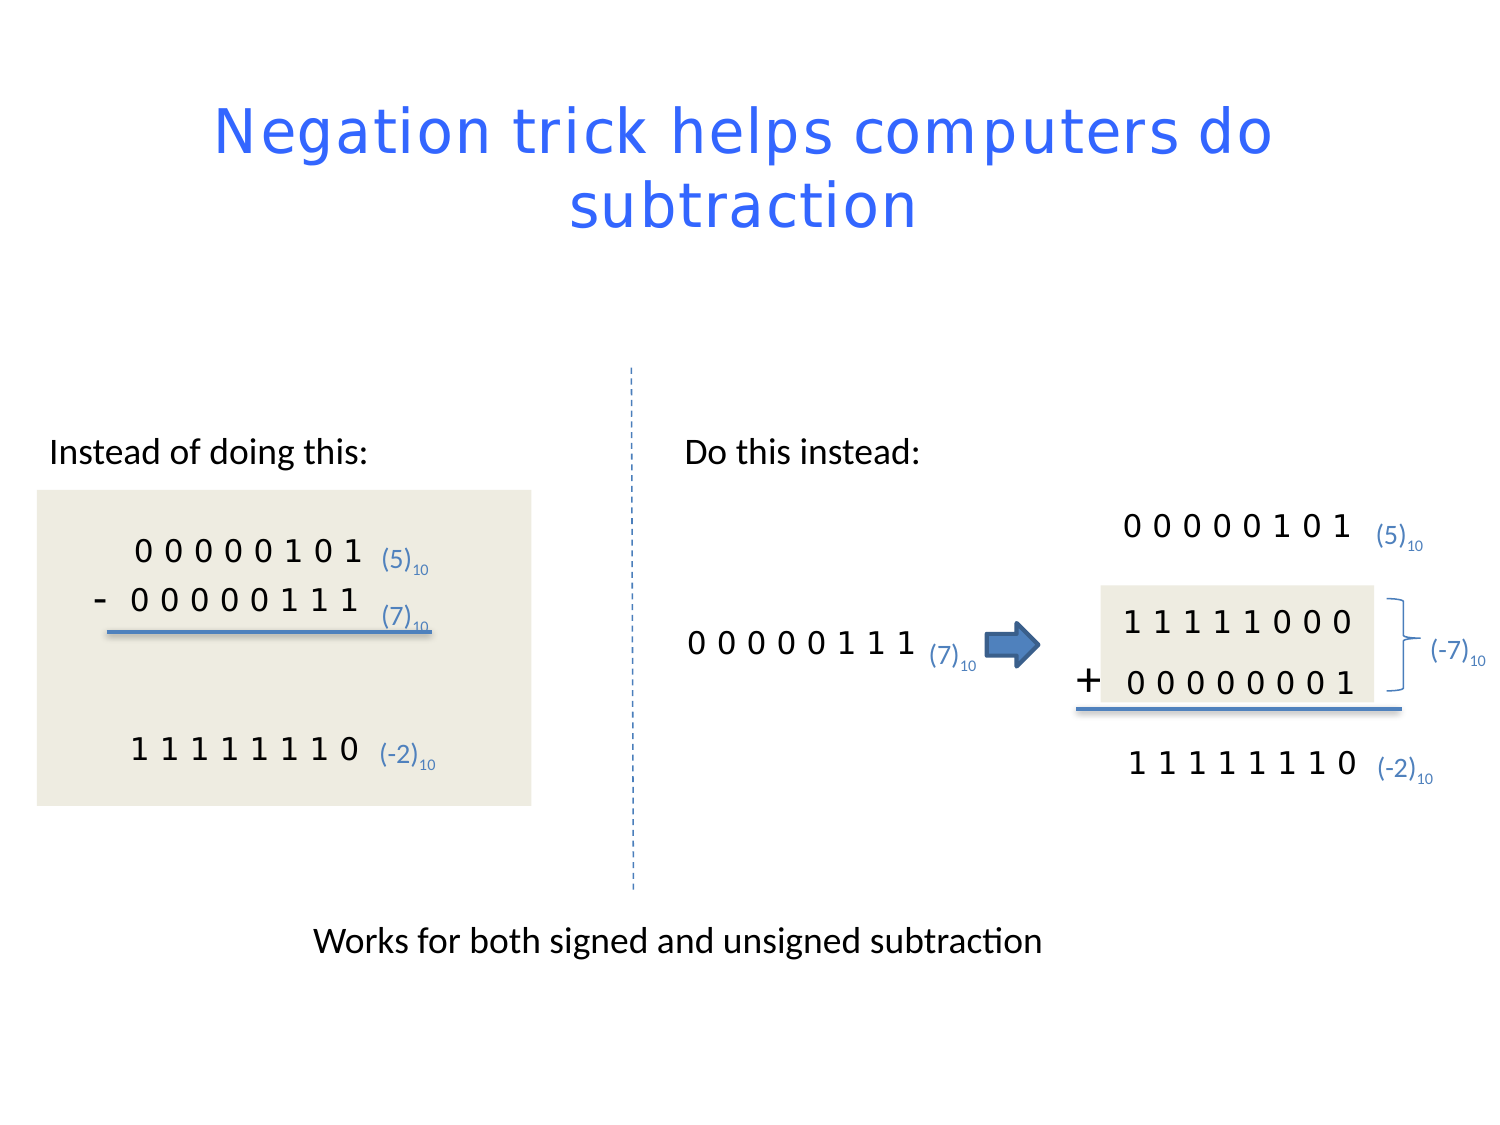

# Negation trick helps computers do subtraction
Do this instead:
Instead of doing this:
(5)10

0 0 0 0 0 1 0 1
(5)10
(7)10
0 0 0 0 0 1 0 1
-
 0 0 0 0 0 1 1 1

(-7)10

 1 1 1 1 1 0 0 0
 0 0 0 0 0 0 0 1
(7)10
 0 0 0 0 0 1 1 1
+
(-2)10
 1 1 1 1 1 1 1 0
(-2)10
 1 1 1 1 1 1 1 0
Works for both signed and unsigned subtraction